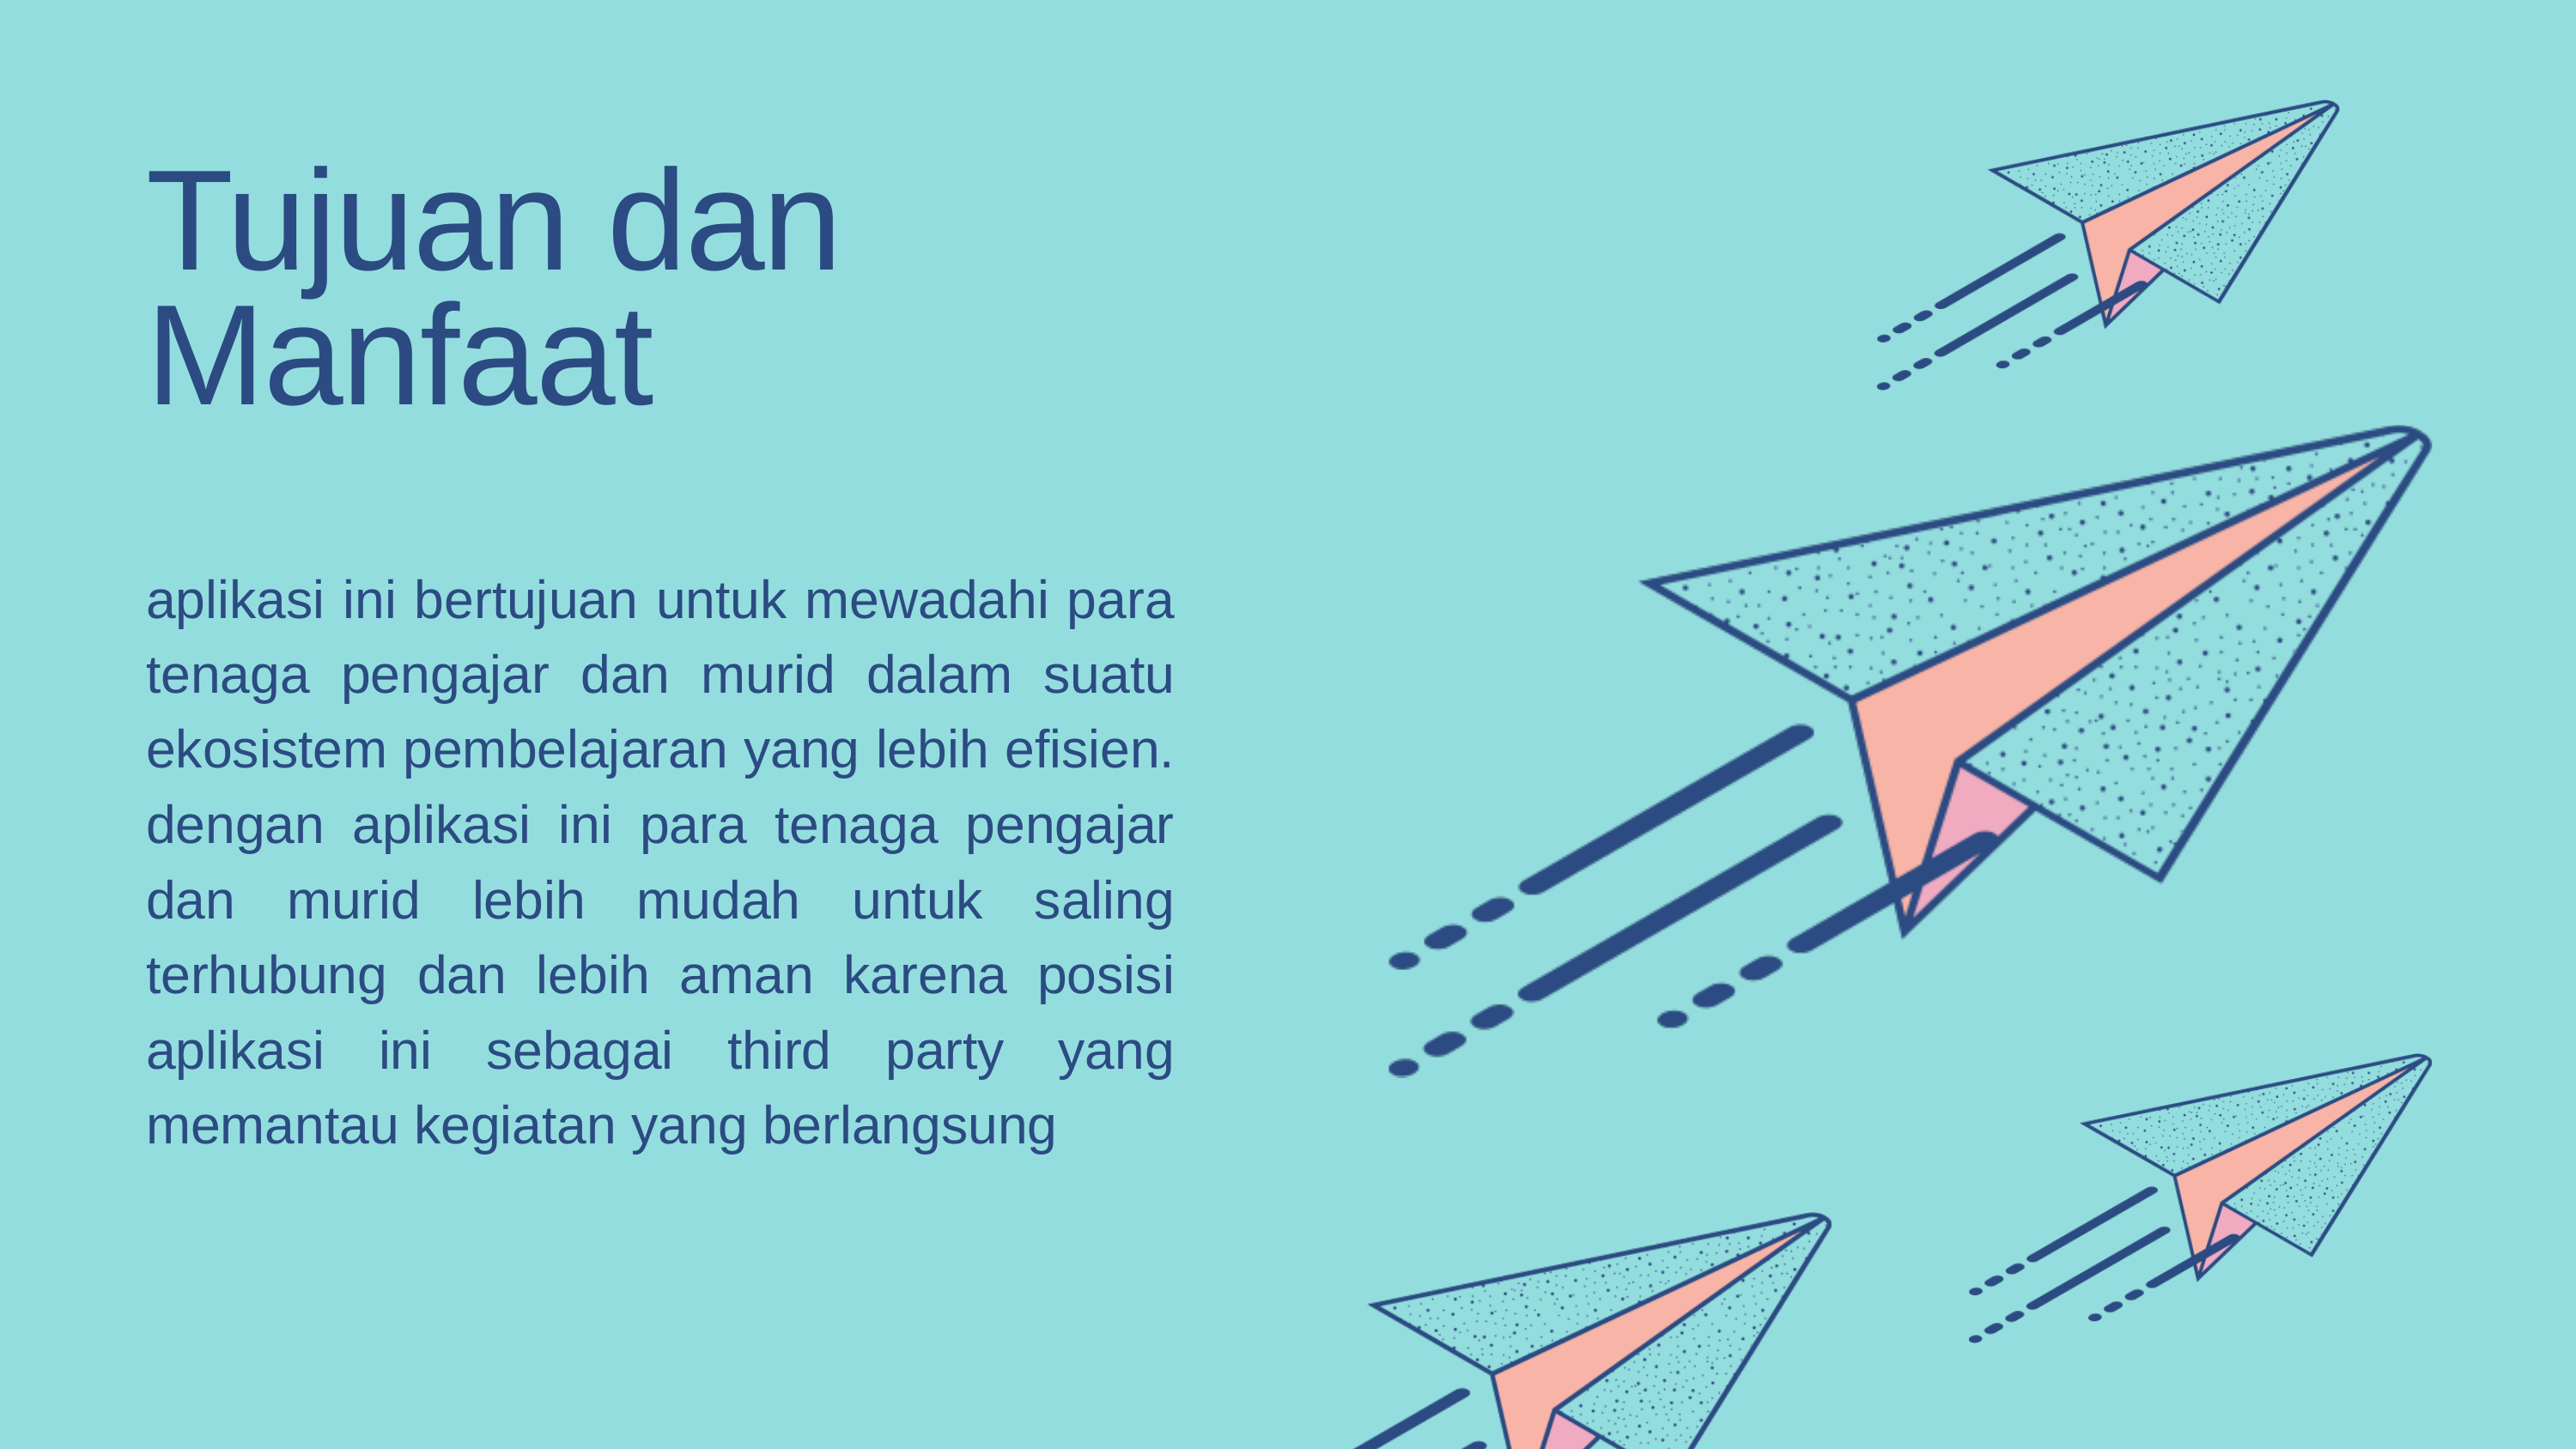

Tujuan dan Manfaat
aplikasi ini bertujuan untuk mewadahi para tenaga pengajar dan murid dalam suatu ekosistem pembelajaran yang lebih efisien.
dengan aplikasi ini para tenaga pengajar dan murid lebih mudah untuk saling terhubung dan lebih aman karena posisi aplikasi ini sebagai third party yang memantau kegiatan yang berlangsung